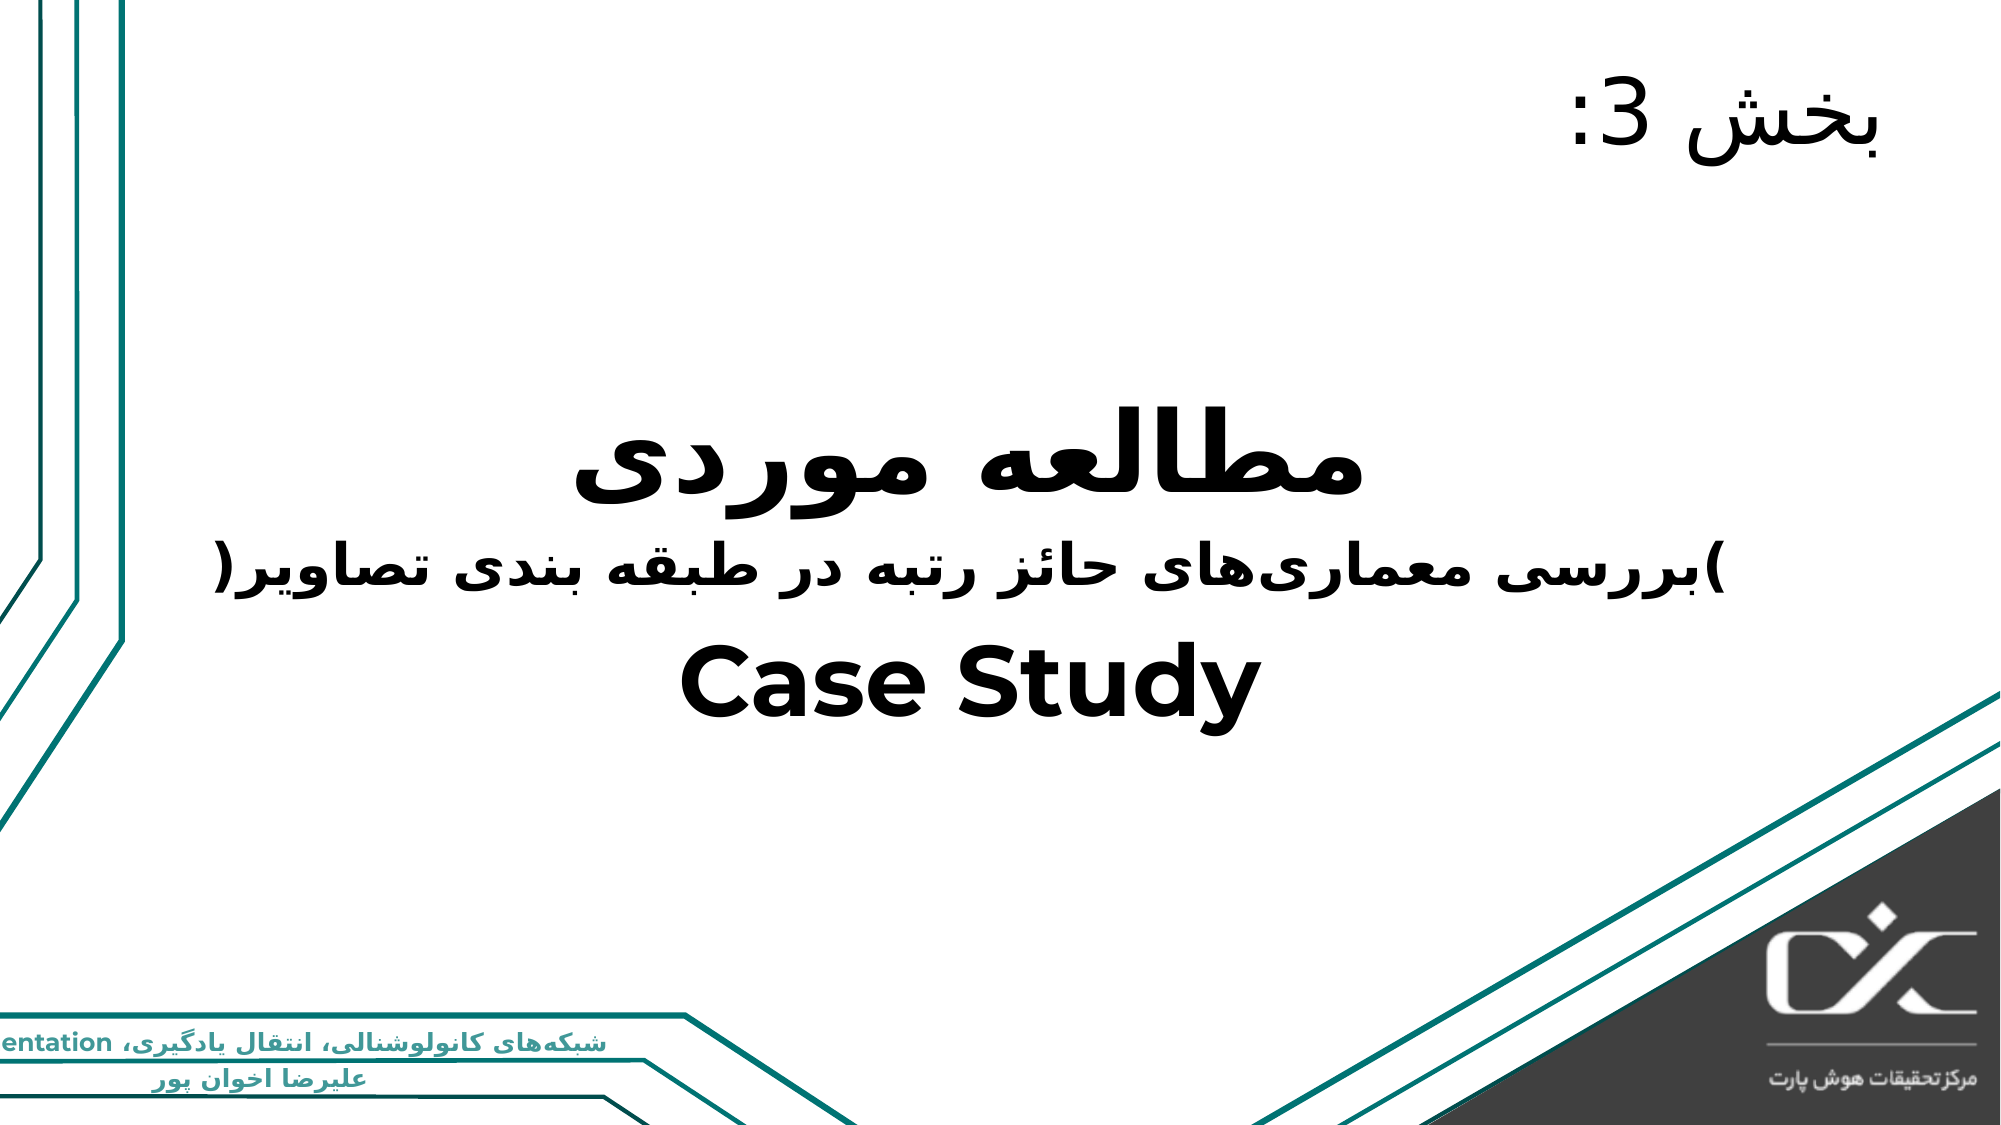

# بخش 3:
مطالعه موردی
)بررسی معماری‌های حائز رتبه در طبقه بندی تصاویر(
Case Study